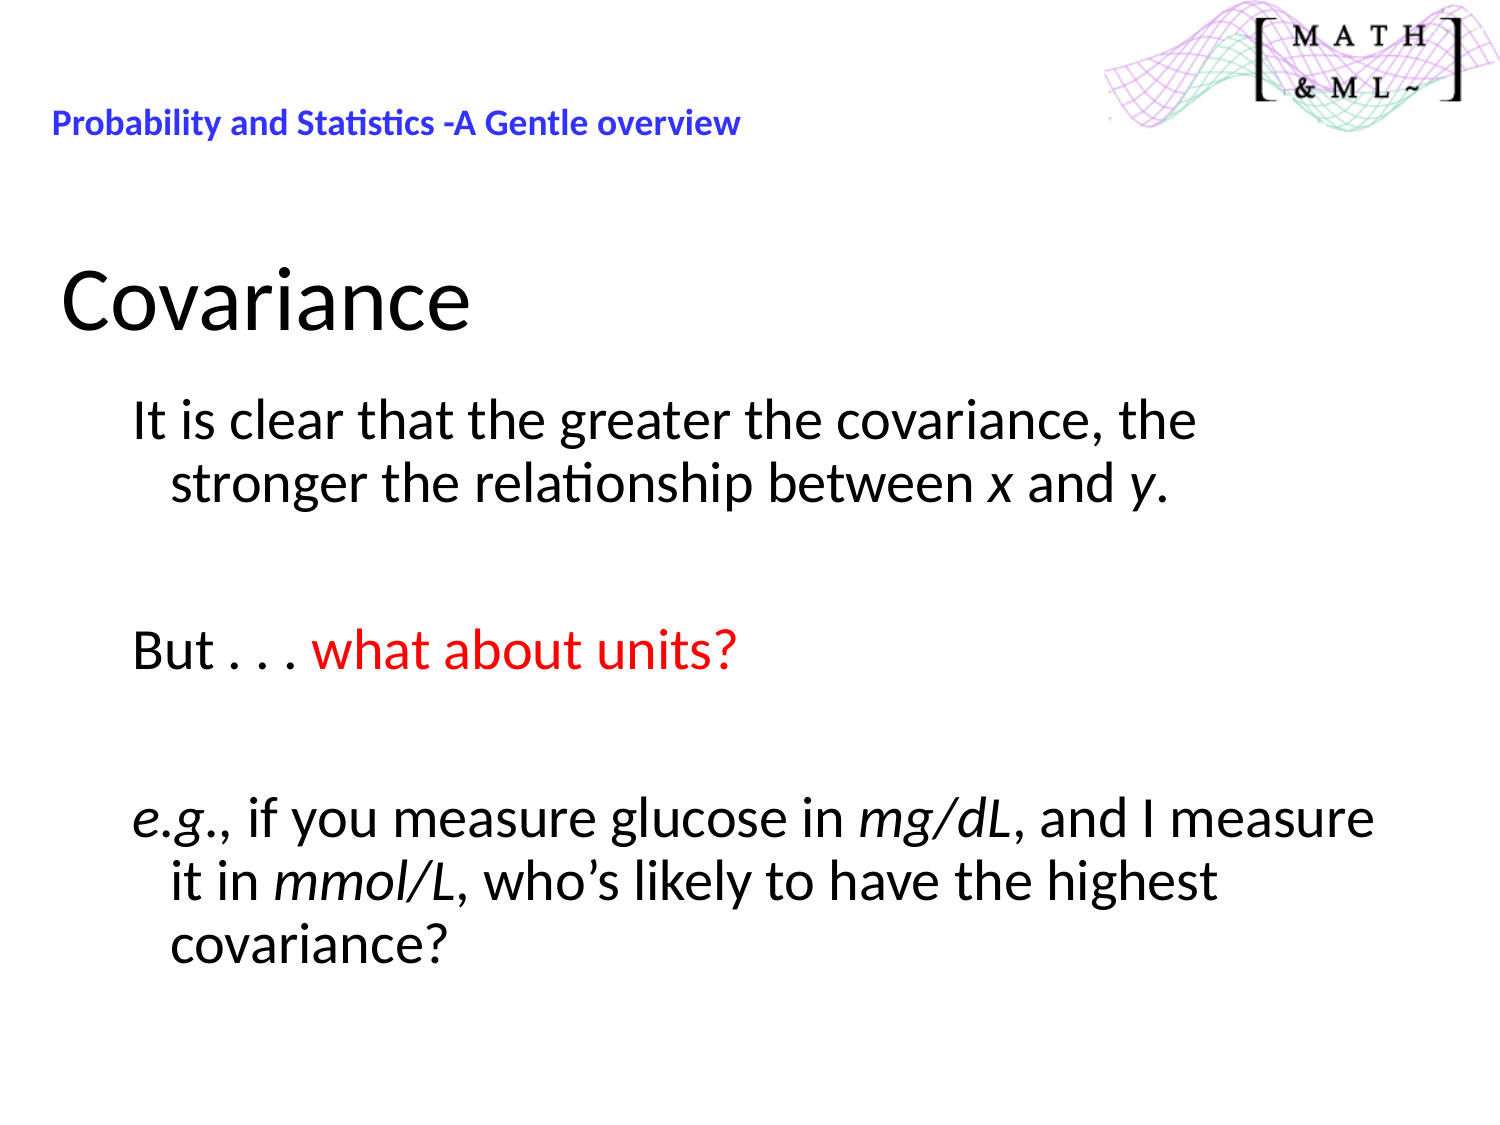

Probability and Statistics -A Gentle overview
# Covariance
It is clear that the greater the covariance, the stronger the relationship between x and y.

But . . . what about units?

e.g., if you measure glucose in mg/dL, and I measure it in mmol/L, who’s likely to have the highest covariance?